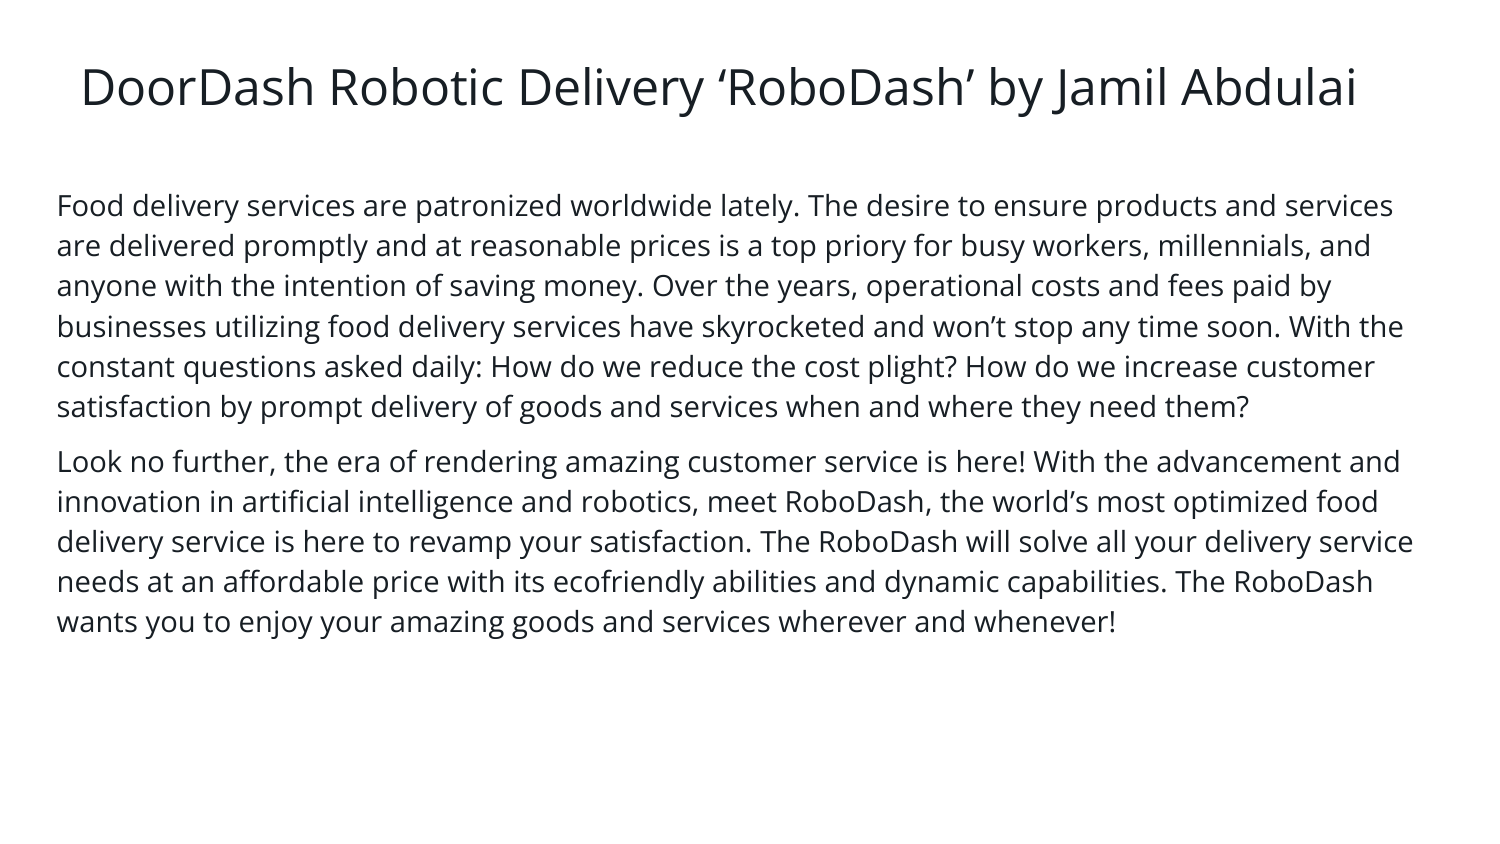

# DoorDash Robotic Delivery ‘RoboDash’ by Jamil Abdulai
Food delivery services are patronized worldwide lately. The desire to ensure products and services are delivered promptly and at reasonable prices is a top priory for busy workers, millennials, and anyone with the intention of saving money. Over the years, operational costs and fees paid by businesses utilizing food delivery services have skyrocketed and won’t stop any time soon. With the constant questions asked daily: How do we reduce the cost plight? How do we increase customer satisfaction by prompt delivery of goods and services when and where they need them?
Look no further, the era of rendering amazing customer service is here! With the advancement and innovation in artificial intelligence and robotics, meet RoboDash, the world’s most optimized food delivery service is here to revamp your satisfaction. The RoboDash will solve all your delivery service needs at an affordable price with its ecofriendly abilities and dynamic capabilities. The RoboDash wants you to enjoy your amazing goods and services wherever and whenever!